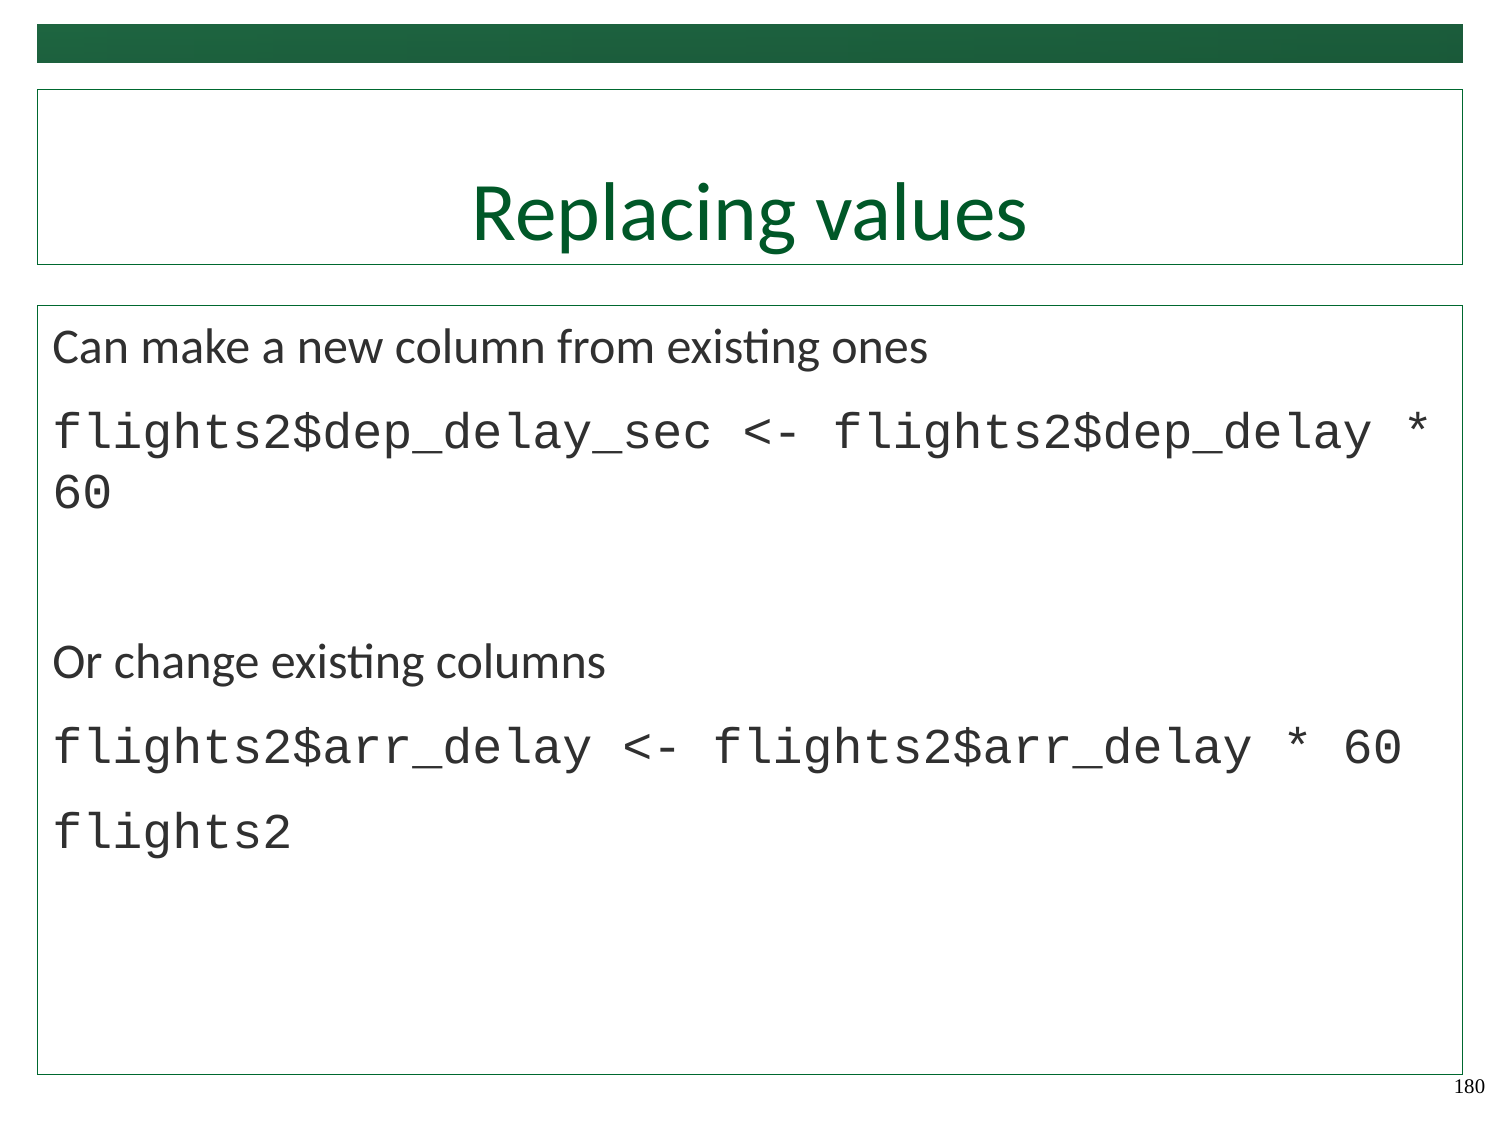

# Replacing values
Can make a new column from existing ones
flights2$dep_delay_sec <- flights2$dep_delay * 60

Or change existing columns
flights2$arr_delay <- flights2$arr_delay * 60
flights2
180